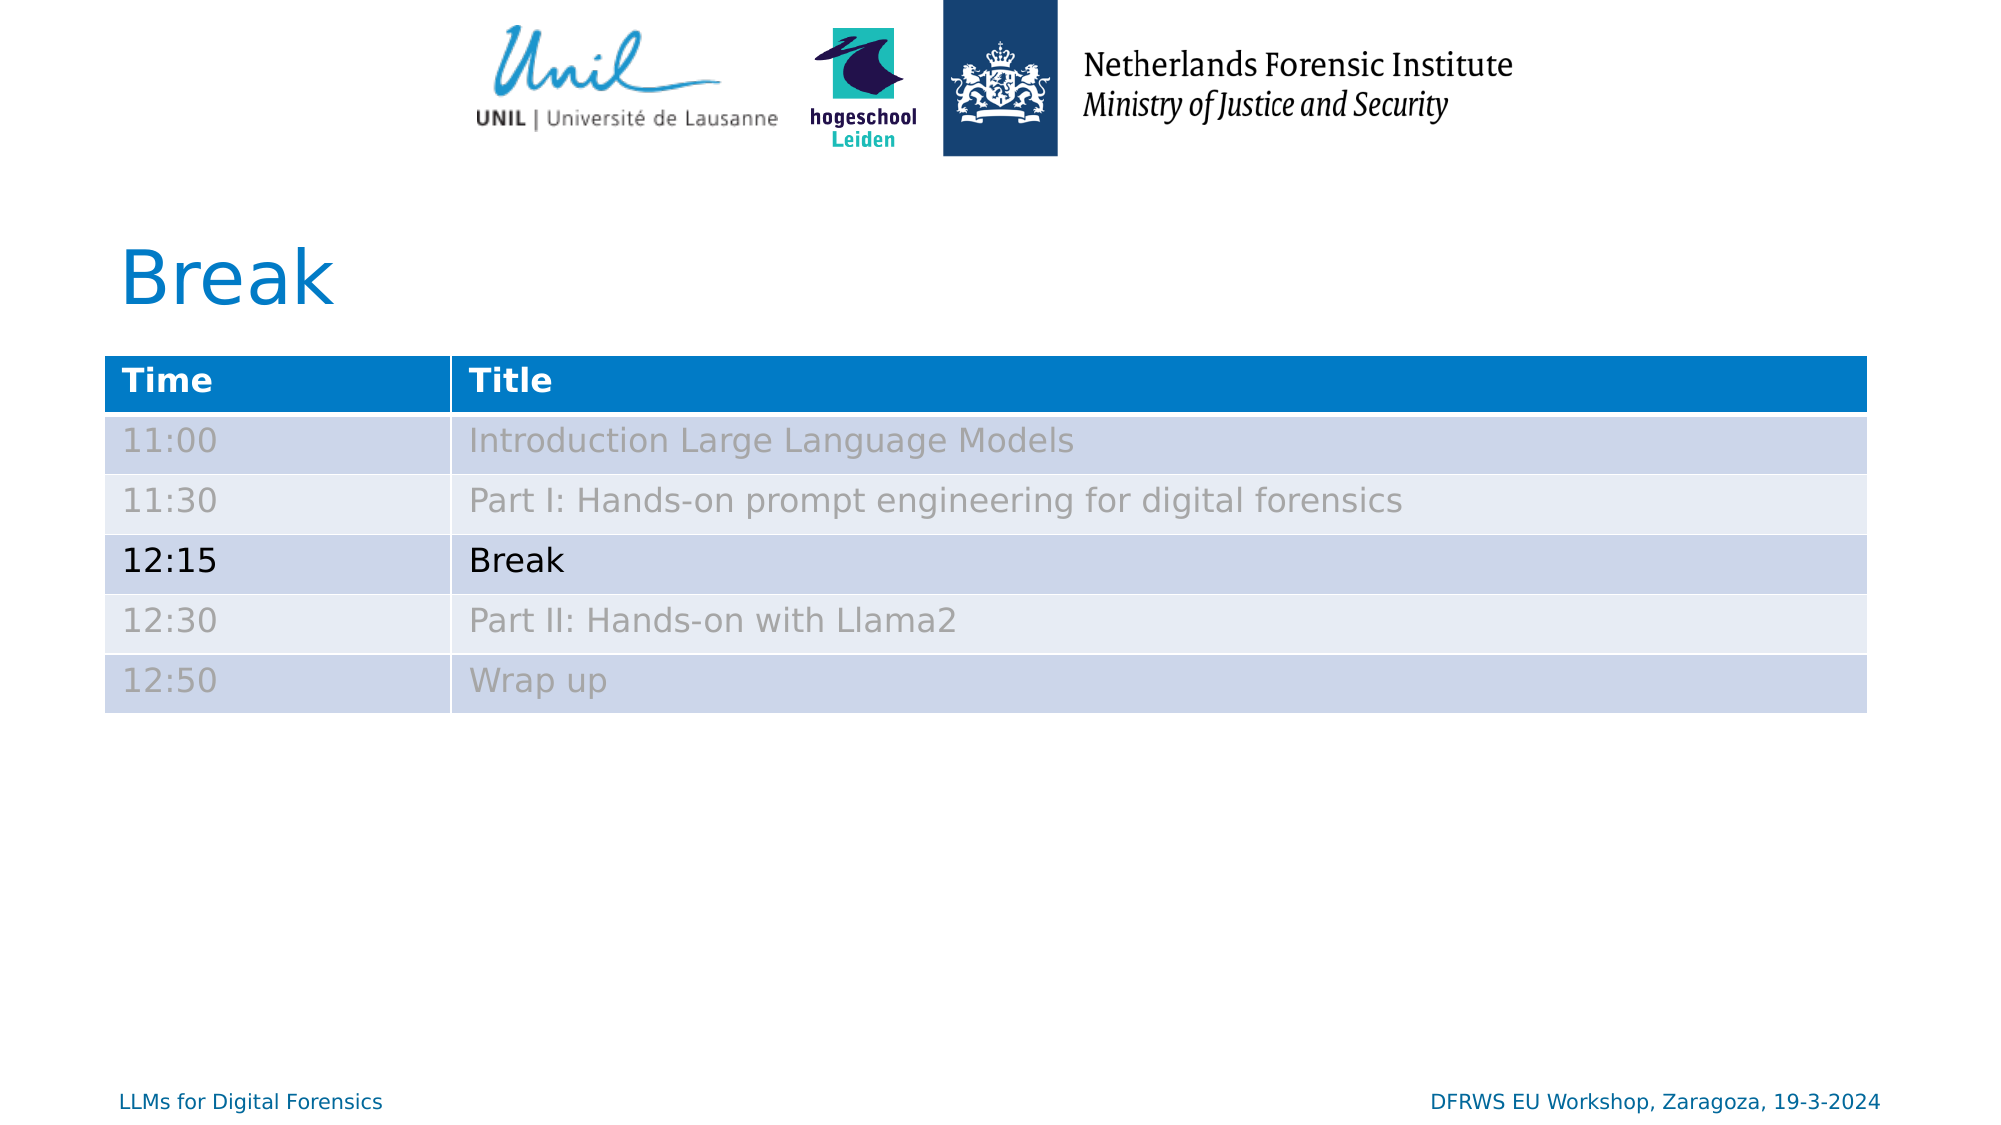

# Break
| Time | Title |
| --- | --- |
| 11:00 | Introduction Large Language Models |
| 11:30 | Part I: Hands-on prompt engineering for digital forensics |
| 12:15 | Break |
| 12:30 | Part II: Hands-on with Llama2 |
| 12:50 | Wrap up |
LLMs for Digital Forensics
DFRWS EU Workshop, Zaragoza, 19-3-2024